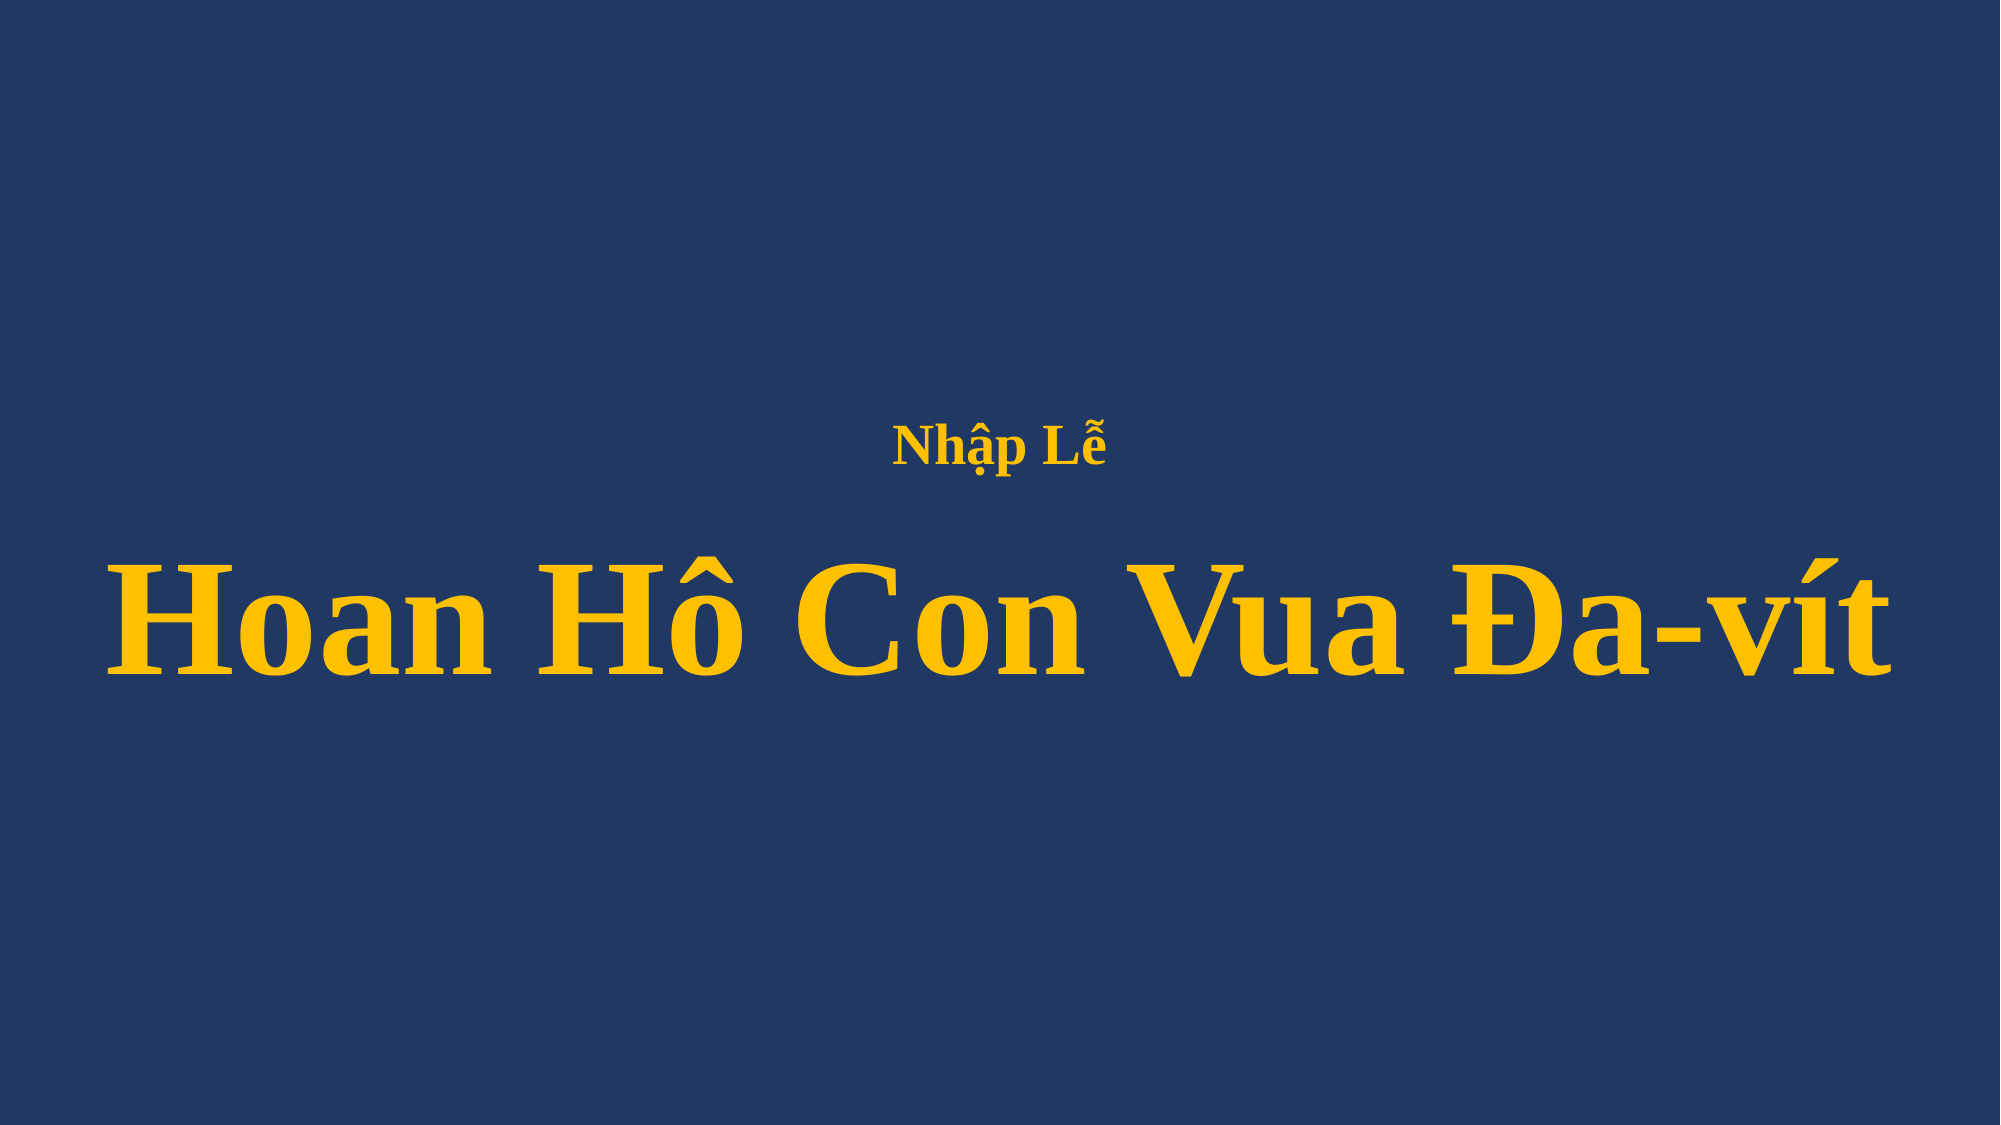

# Nhập Lễ Hoan Hô Con Vua Đa-vít